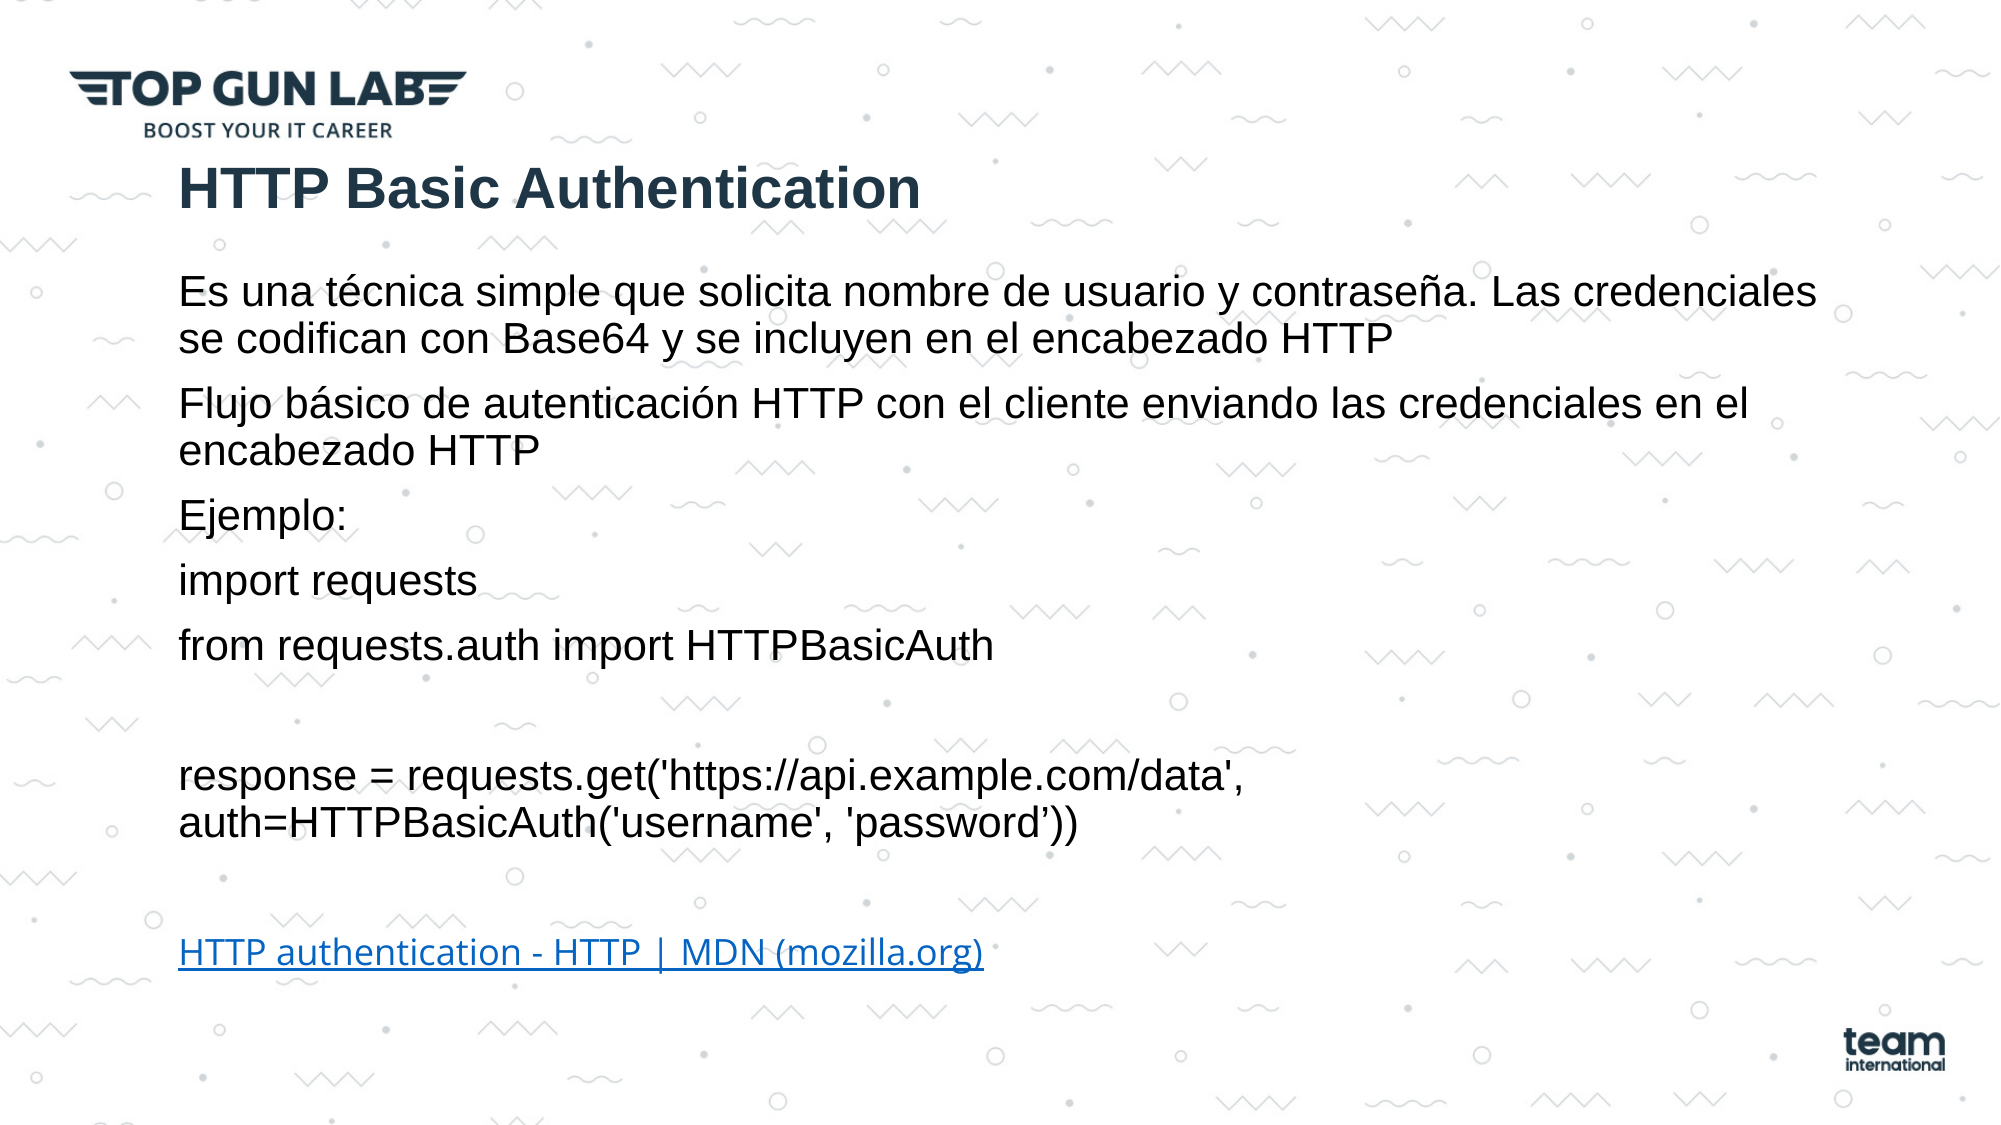

# HTTP Basic Authentication
Es una técnica simple que solicita nombre de usuario y contraseña. Las credenciales se codifican con Base64 y se incluyen en el encabezado HTTP
Flujo básico de autenticación HTTP con el cliente enviando las credenciales en el encabezado HTTP
Ejemplo:
import requests
from requests.auth import HTTPBasicAuth

response = requests.get('https://api.example.com/data', auth=HTTPBasicAuth('username', 'password’))

HTTP authentication - HTTP | MDN (mozilla.org)